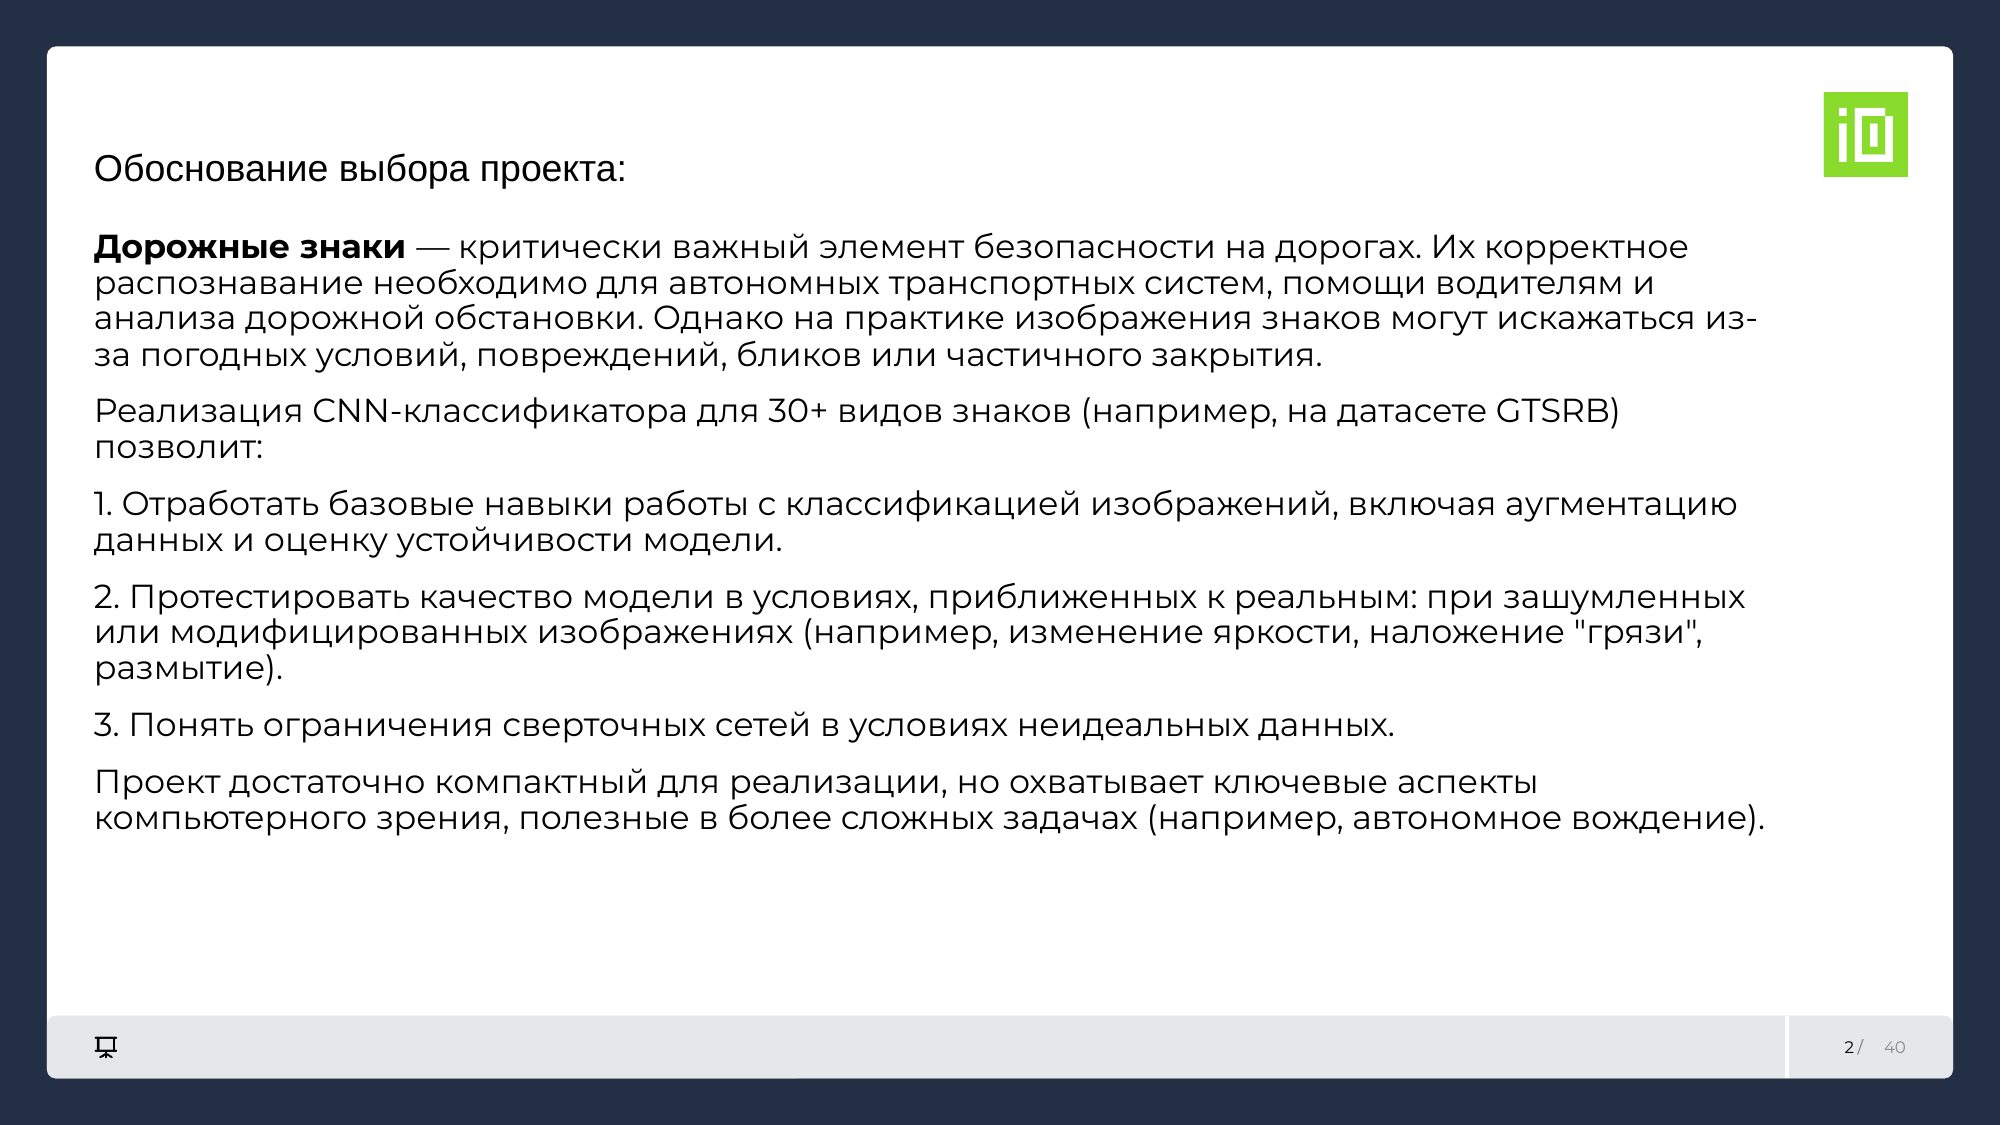

Обоснование выбора проекта:
Дорожные знаки — критически важный элемент безопасности на дорогах. Их корректное распознавание необходимо для автономных транспортных систем, помощи водителям и анализа дорожной обстановки. Однако на практике изображения знаков могут искажаться из-за погодных условий, повреждений, бликов или частичного закрытия.
Реализация CNN-классификатора для 30+ видов знаков (например, на датасете GTSRB) позволит:
1. Отработать базовые навыки работы с классификацией изображений, включая аугментацию данных и оценку устойчивости модели.
2. Протестировать качество модели в условиях, приближенных к реальным: при зашумленных или модифицированных изображениях (например, изменение яркости, наложение "грязи", размытие).
3. Понять ограничения сверточных сетей в условиях неидеальных данных.
Проект достаточно компактный для реализации, но охватывает ключевые аспекты компьютерного зрения, полезные в более сложных задачах (например, автономное вождение).

2
40